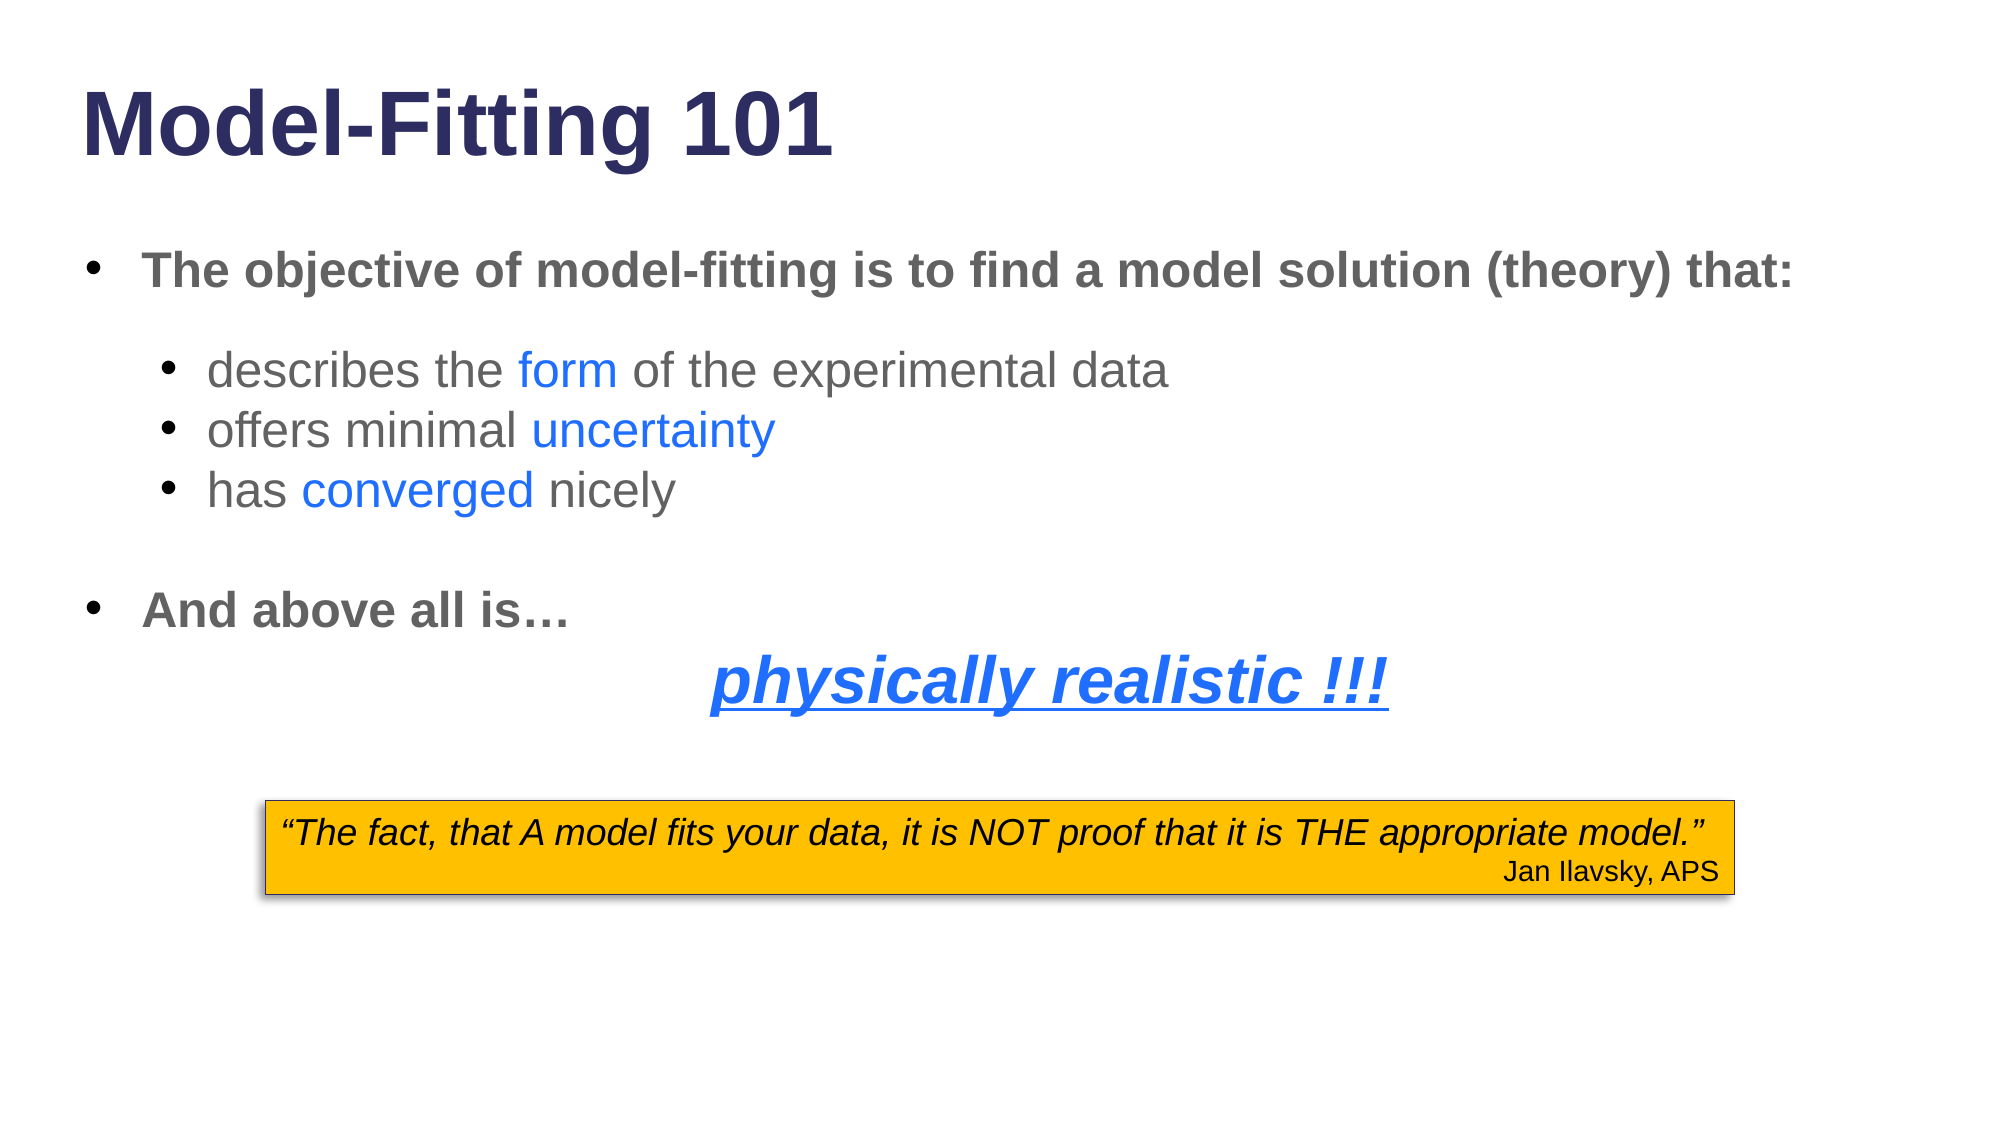

Model-Fitting 101
The objective of model-fitting is to find a model solution (theory) that:

describes the form of the experimental data
offers minimal uncertainty
has converged nicely

And above all is…
		physically realistic !!!

“The fact, that A model fits your data, it is NOT proof that it is THE appropriate model.”
Jan Ilavsky, APS